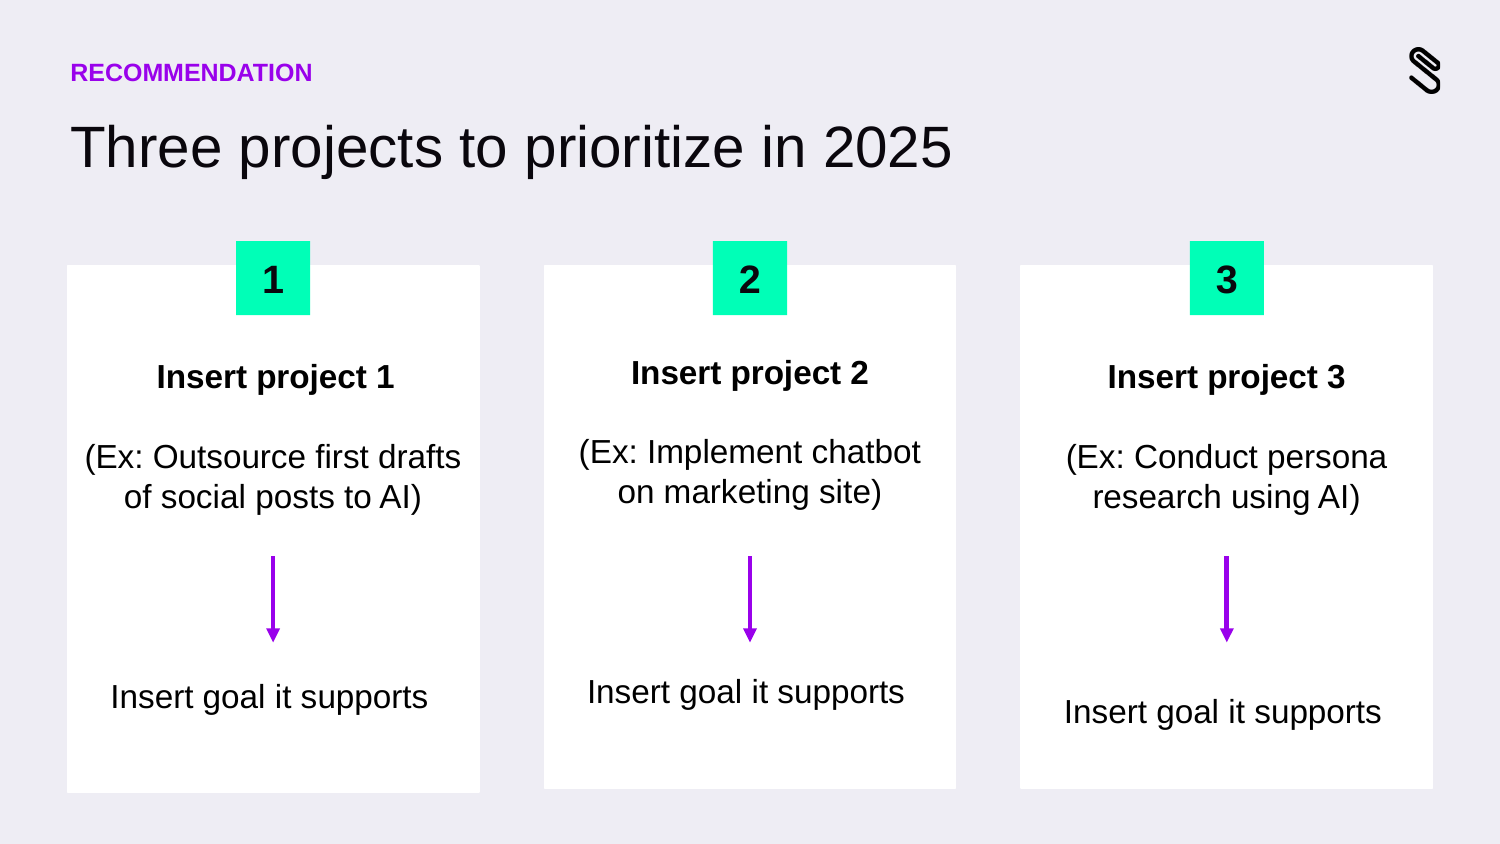

RECOMMENDATION

# Three projects to prioritize in 2025
1
2
3

Insert project 2

(Ex: Implement chatbot on marketing site)

   Insert goal it supports

Insert project 3

(Ex: Conduct persona research using AI)

   Insert goal it supports

        Insert project 1

(Ex: Outsource first drafts of social posts to AI)

   Insert goal it supports